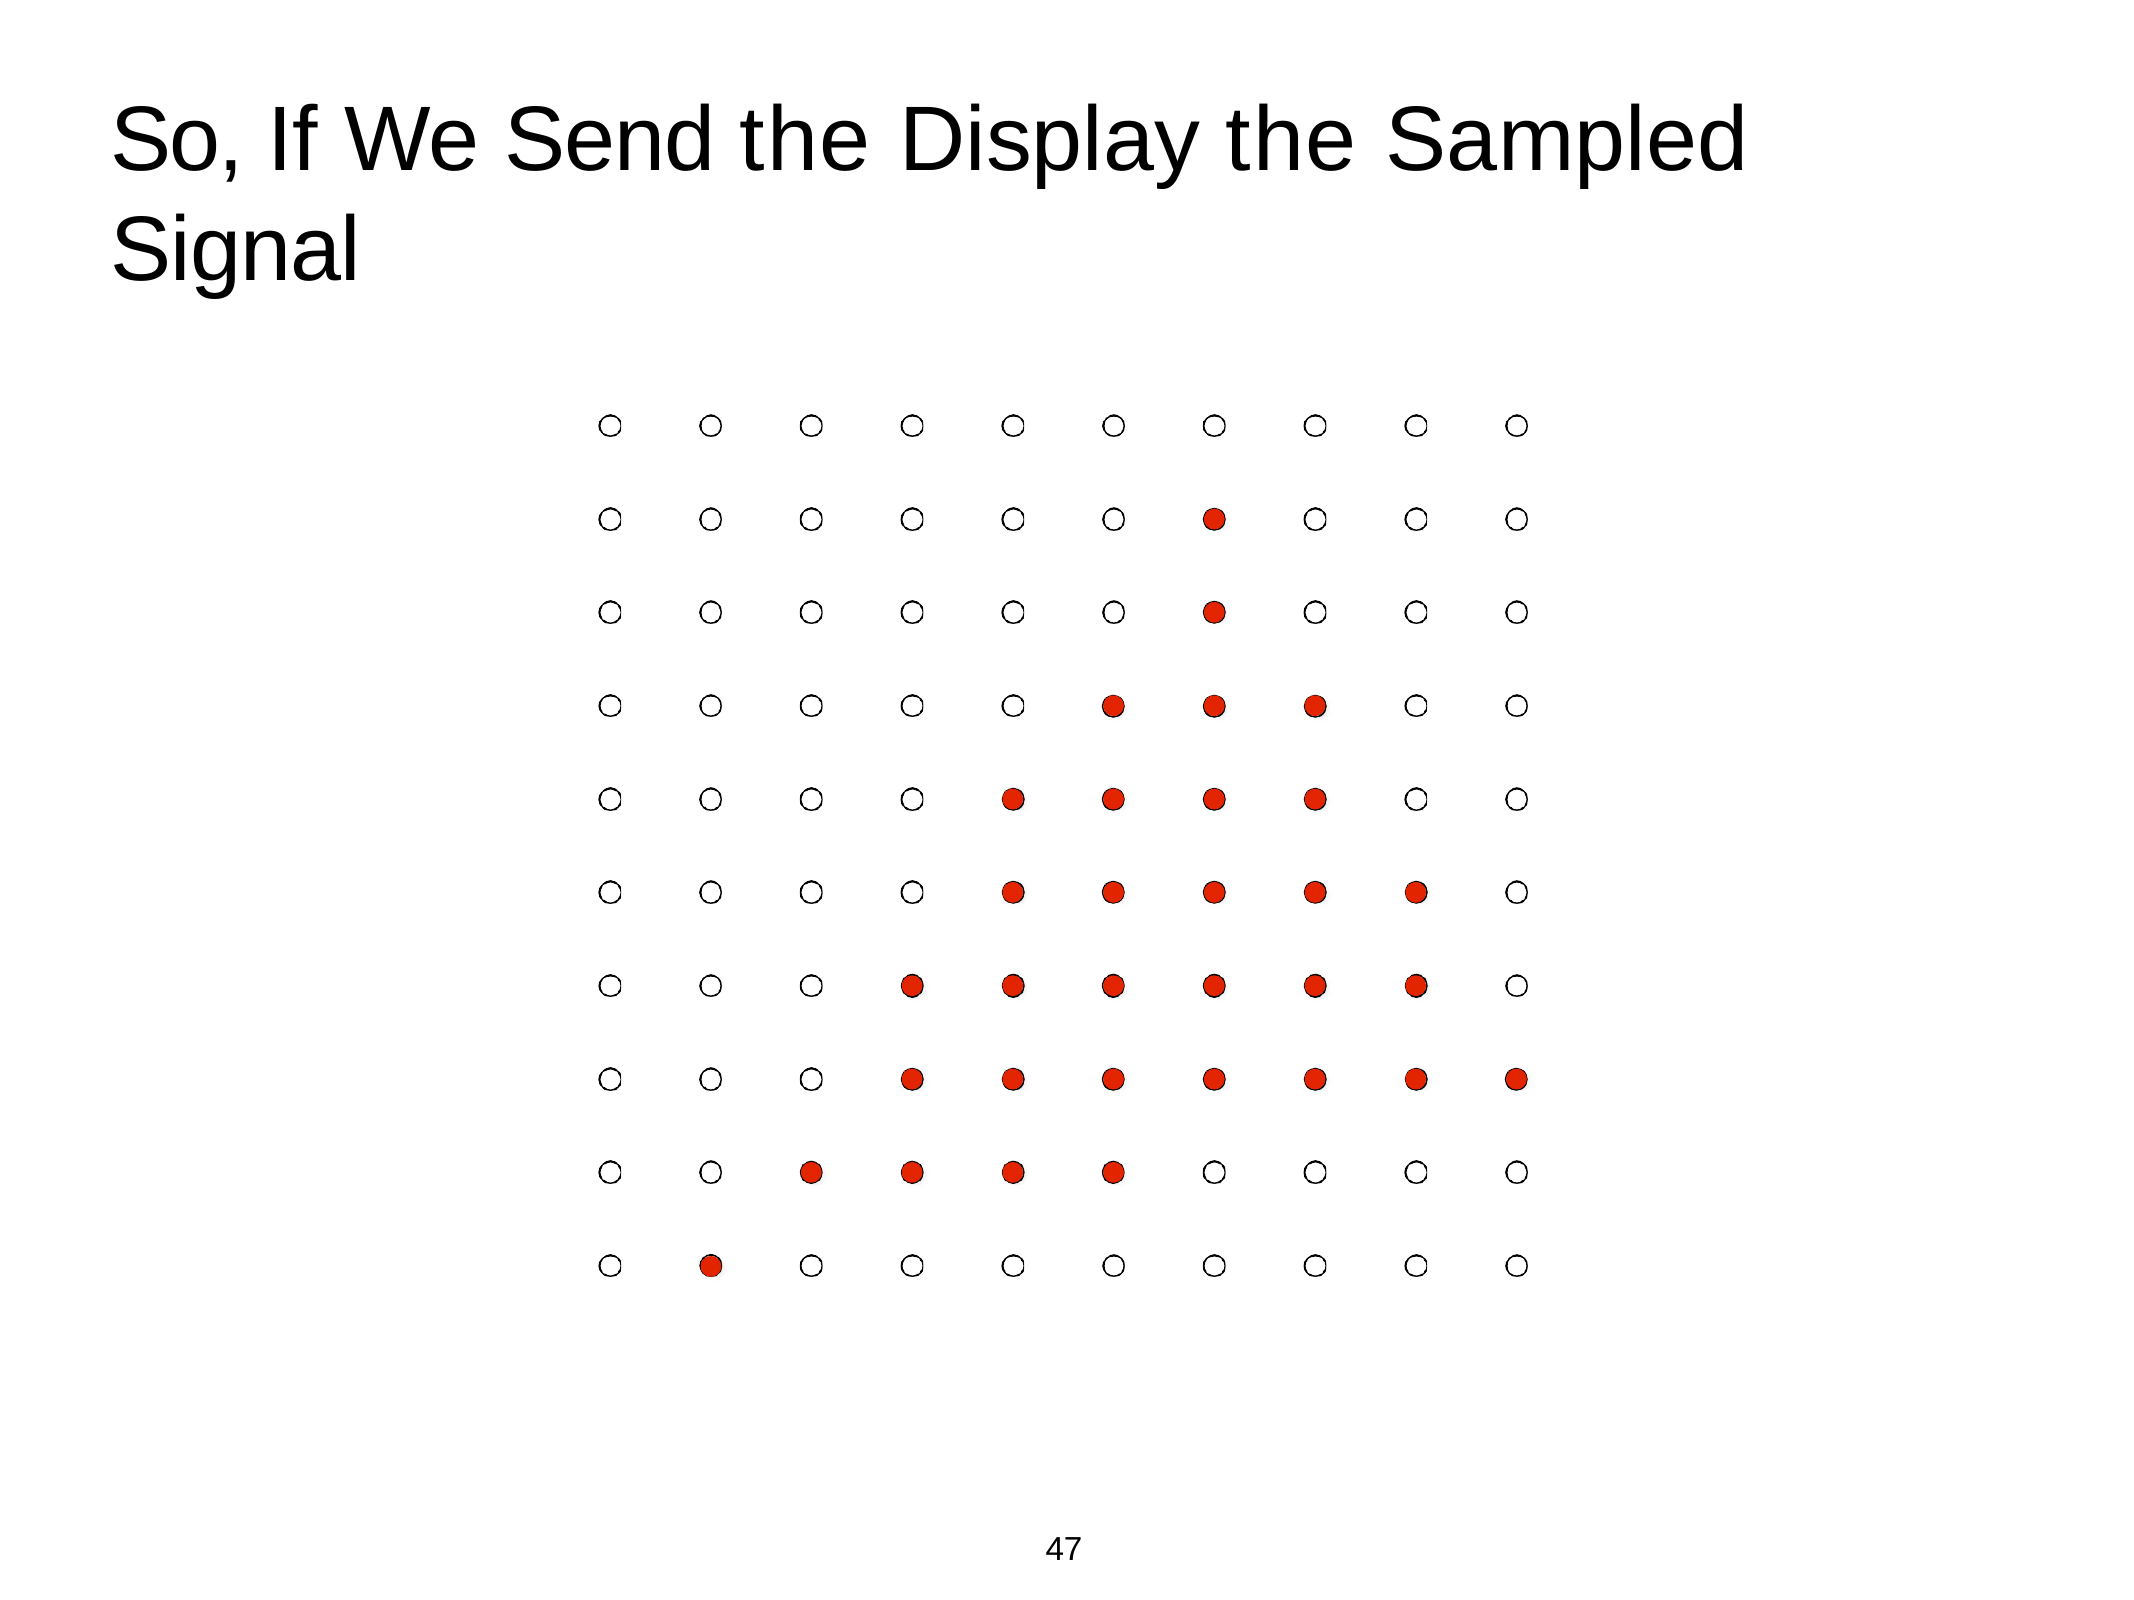

# So, If We Send the Display the Sampled Signal

47